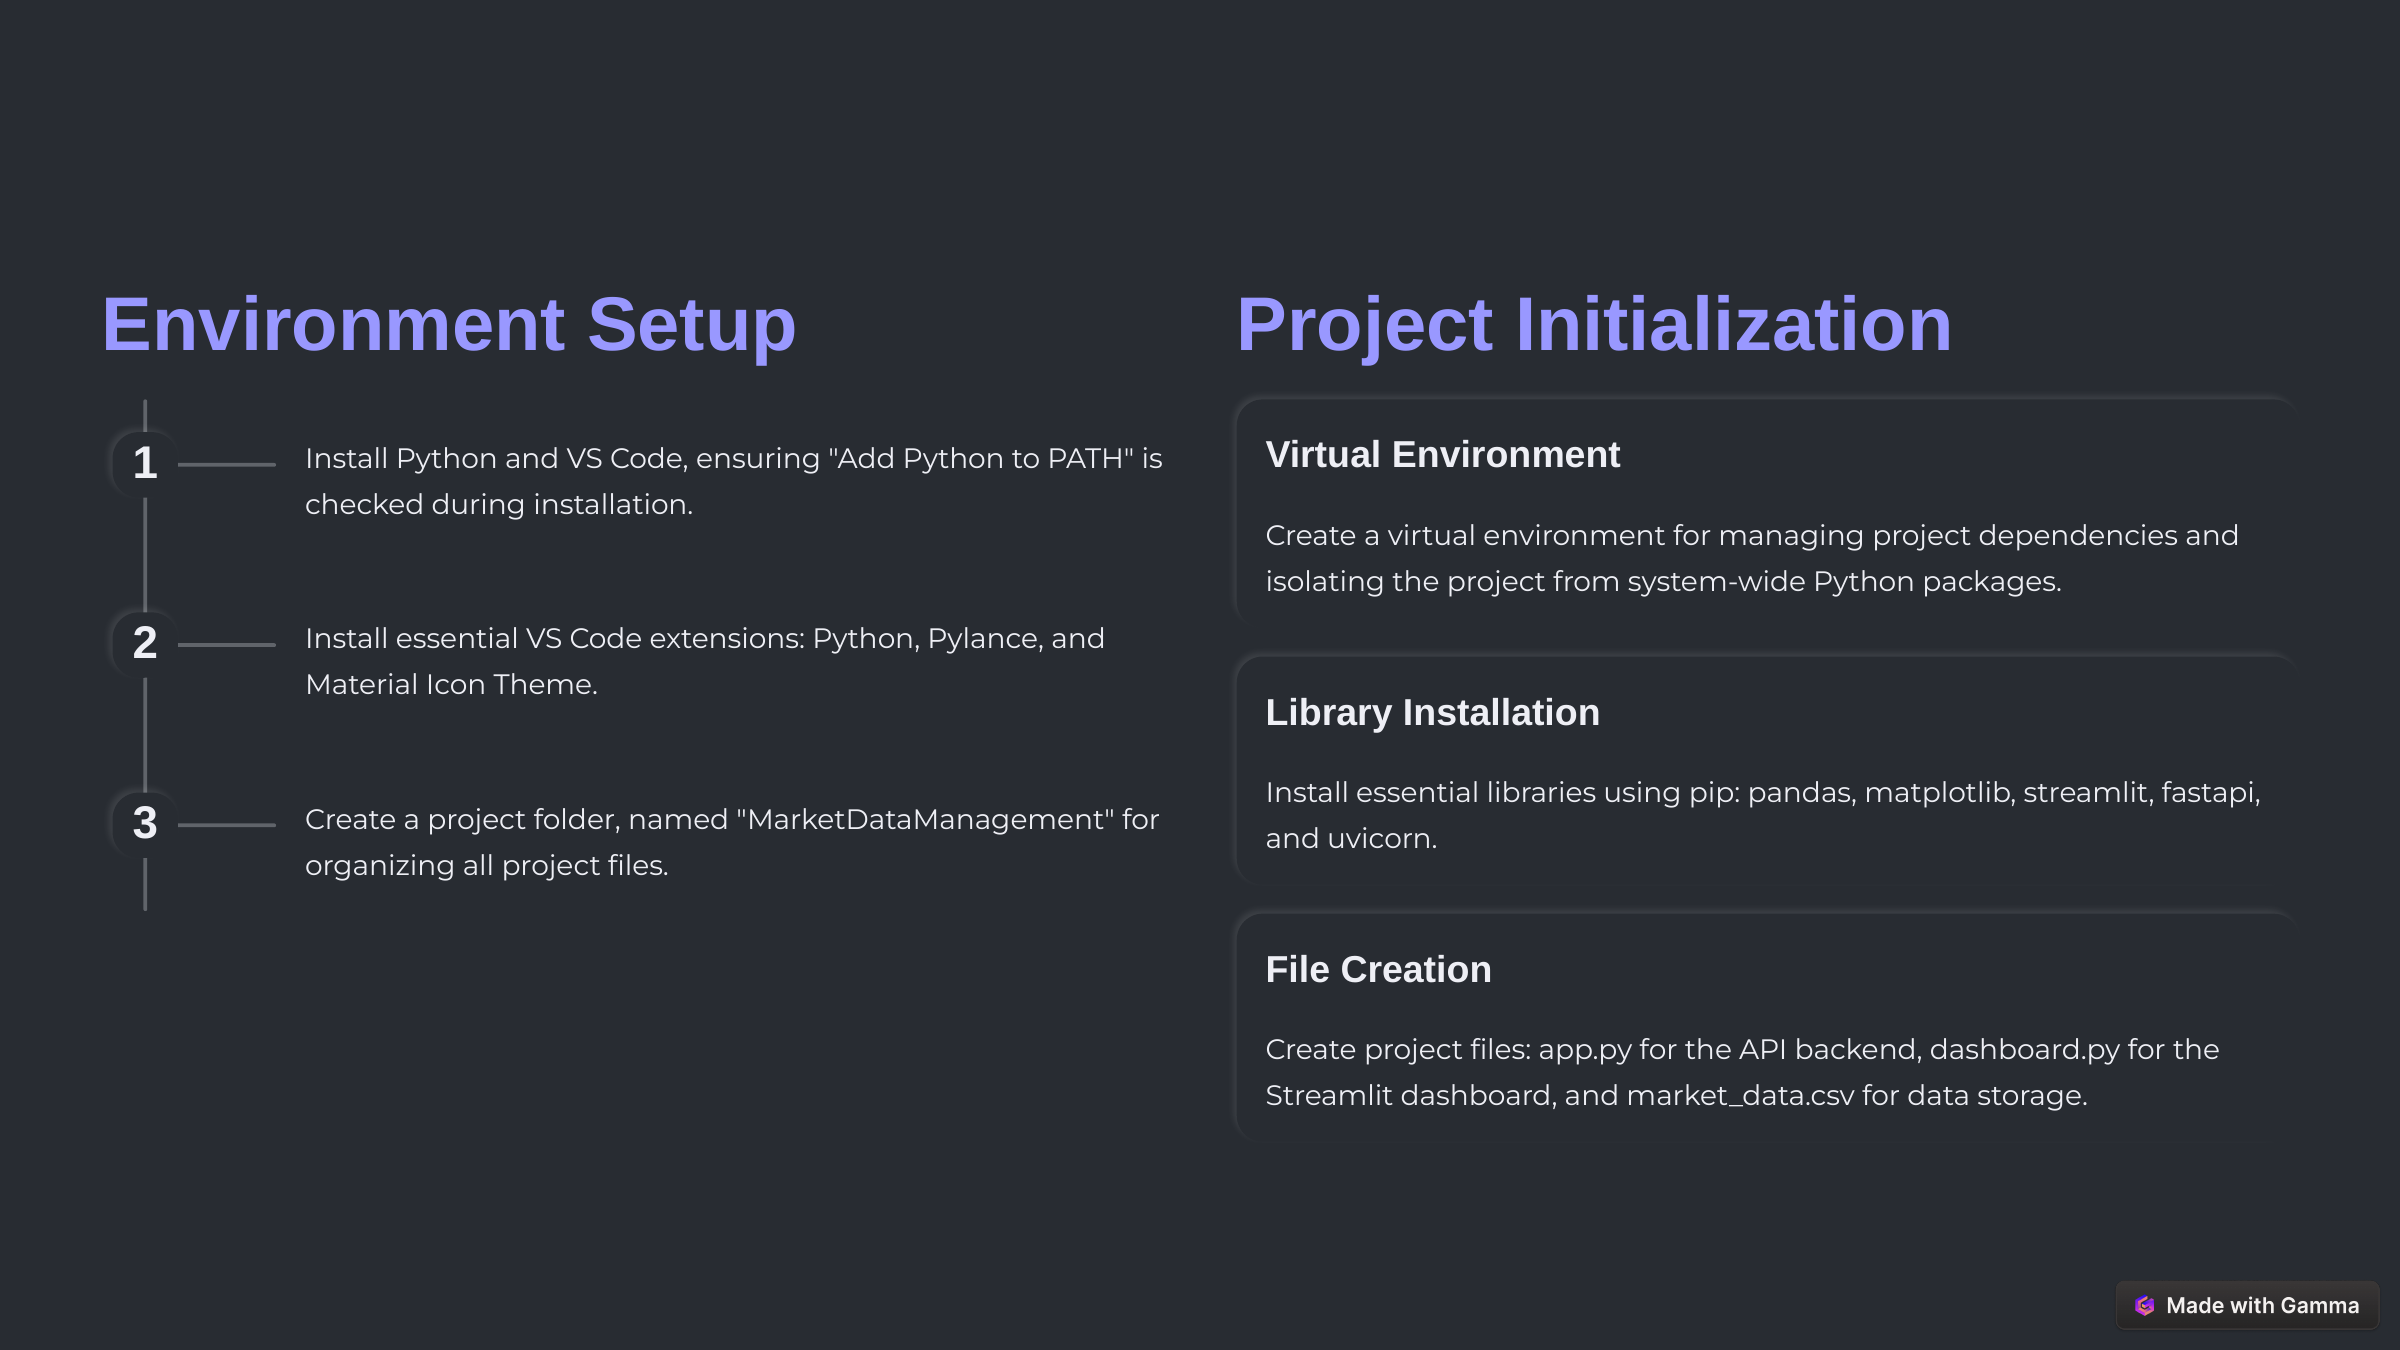

Environment Setup
Project Initialization

Install Python and VS Code, ensuring "Add Python to PATH" is checked during installation.
Virtual Environment

1

Create a virtual environment for managing project dependencies and isolating the project from system-wide Python packages.
Install essential VS Code extensions: Python, Pylance, and Material Icon Theme.

2

Library Installation
Install essential libraries using pip: pandas, matplotlib, streamlit, fastapi, and uvicorn.
Create a project folder, named "MarketDataManagement" for organizing all project files.

3

File Creation

Create project files: app.py for the API backend, dashboard.py for the Streamlit dashboard, and market_data.csv for data storage.